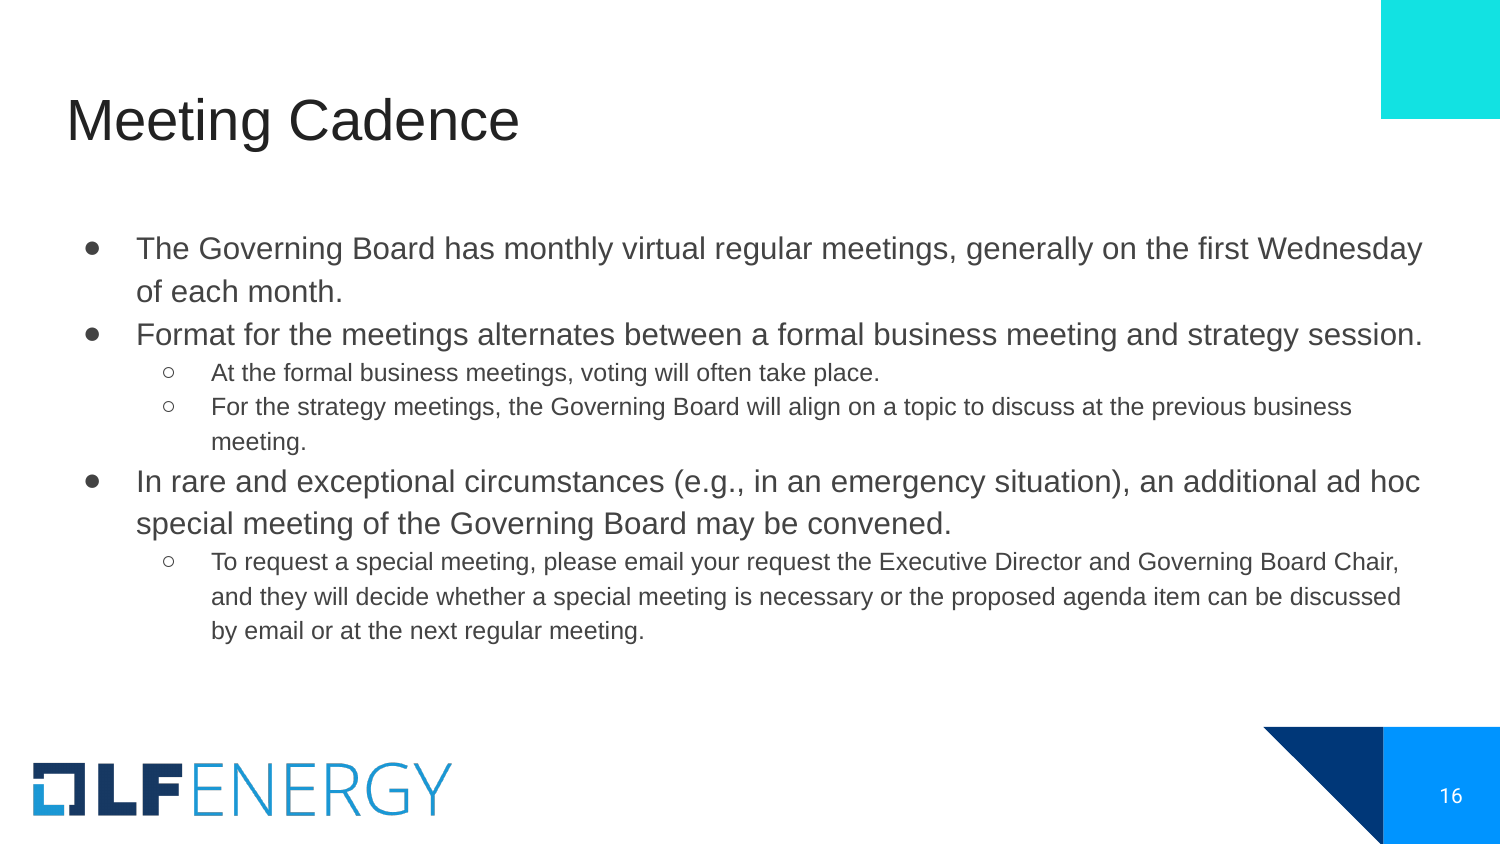

# Meeting Cadence
The Governing Board has monthly virtual regular meetings, generally on the first Wednesday of each month.
Format for the meetings alternates between a formal business meeting and strategy session.
At the formal business meetings, voting will often take place.
For the strategy meetings, the Governing Board will align on a topic to discuss at the previous business meeting.
In rare and exceptional circumstances (e.g., in an emergency situation), an additional ad hoc special meeting of the Governing Board may be convened.
To request a special meeting, please email your request the Executive Director and Governing Board Chair, and they will decide whether a special meeting is necessary or the proposed agenda item can be discussed by email or at the next regular meeting.
16